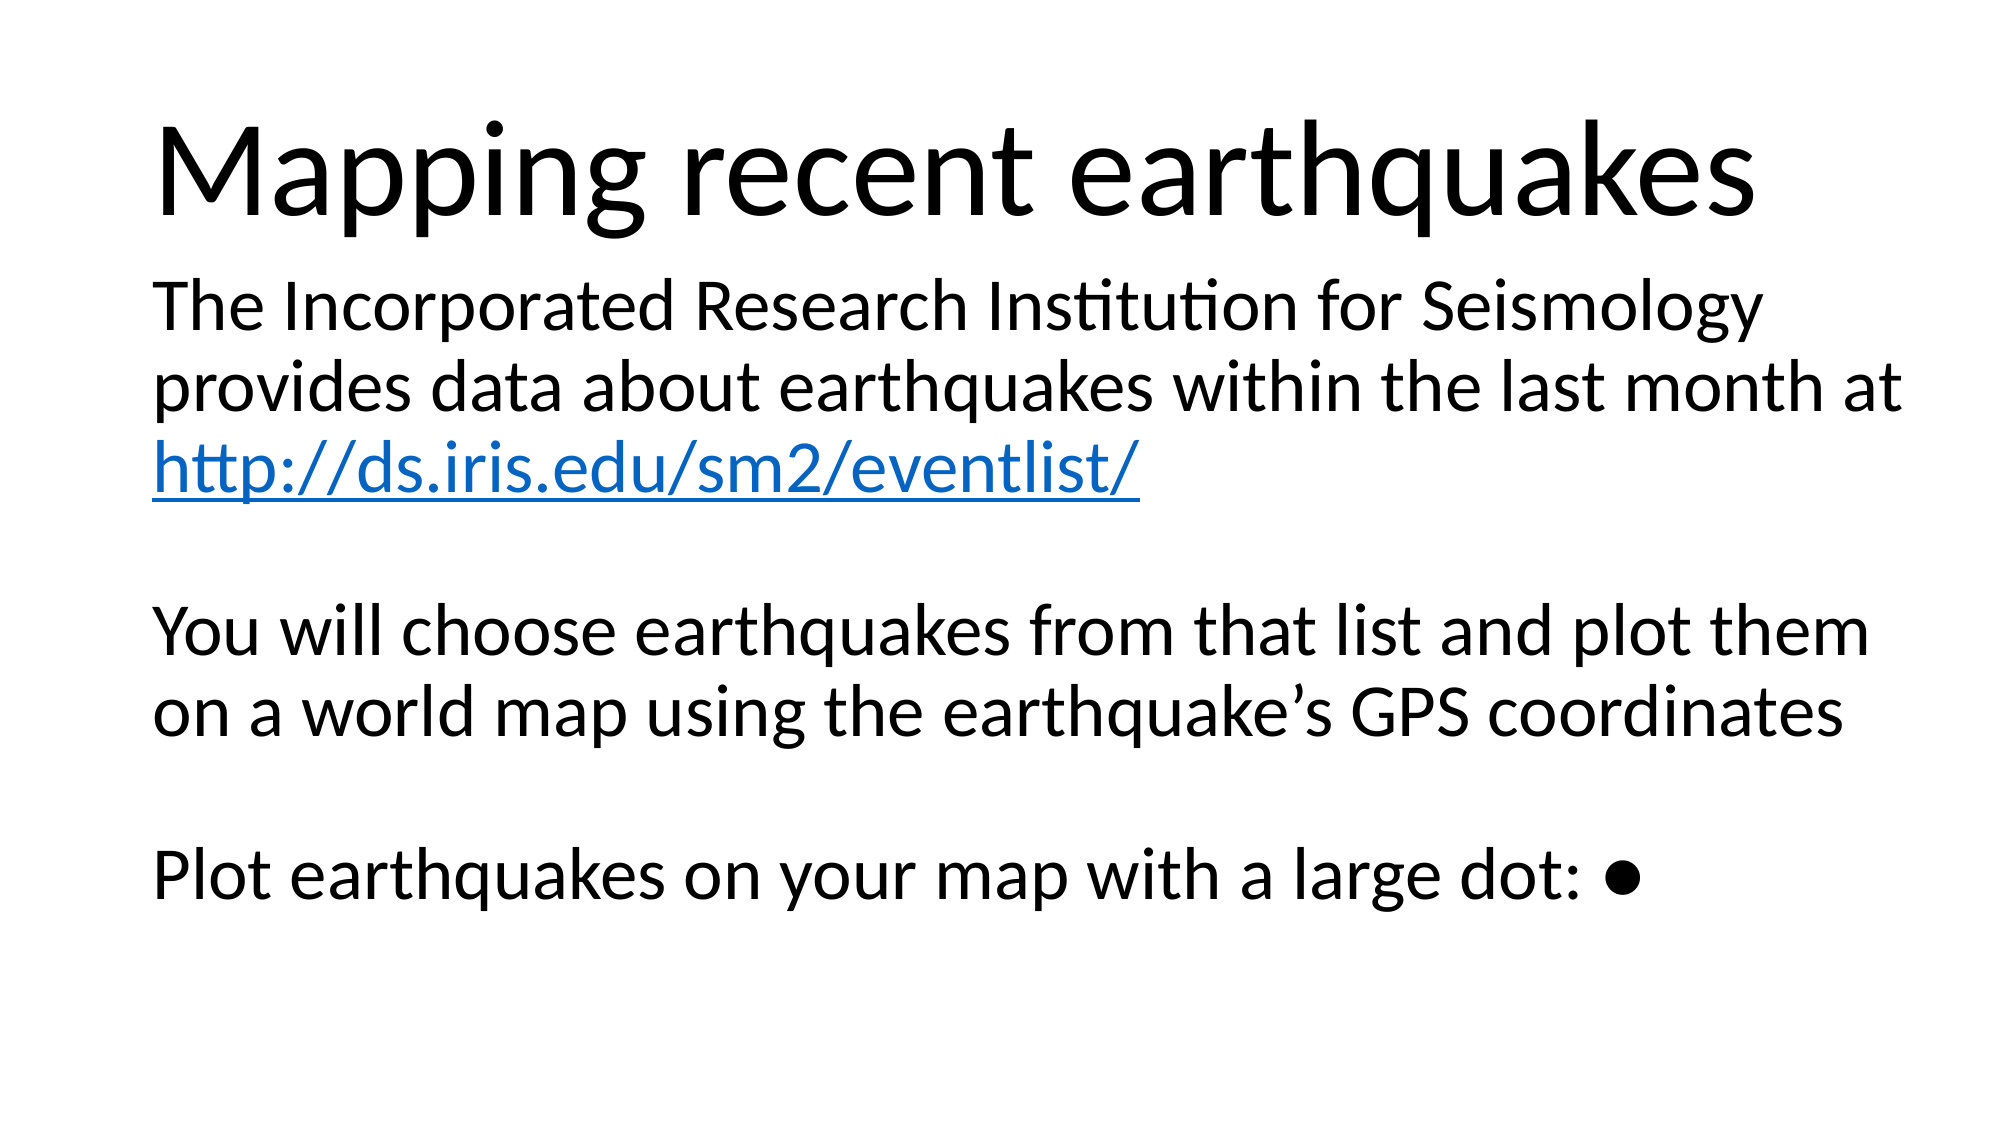

Mapping recent earthquakes
The Incorporated Research Institution for Seismology provides data about earthquakes within the last month at http://ds.iris.edu/sm2/eventlist/

You will choose earthquakes from that list and plot them on a world map using the earthquake’s GPS coordinates

Plot earthquakes on your map with a large dot: ●